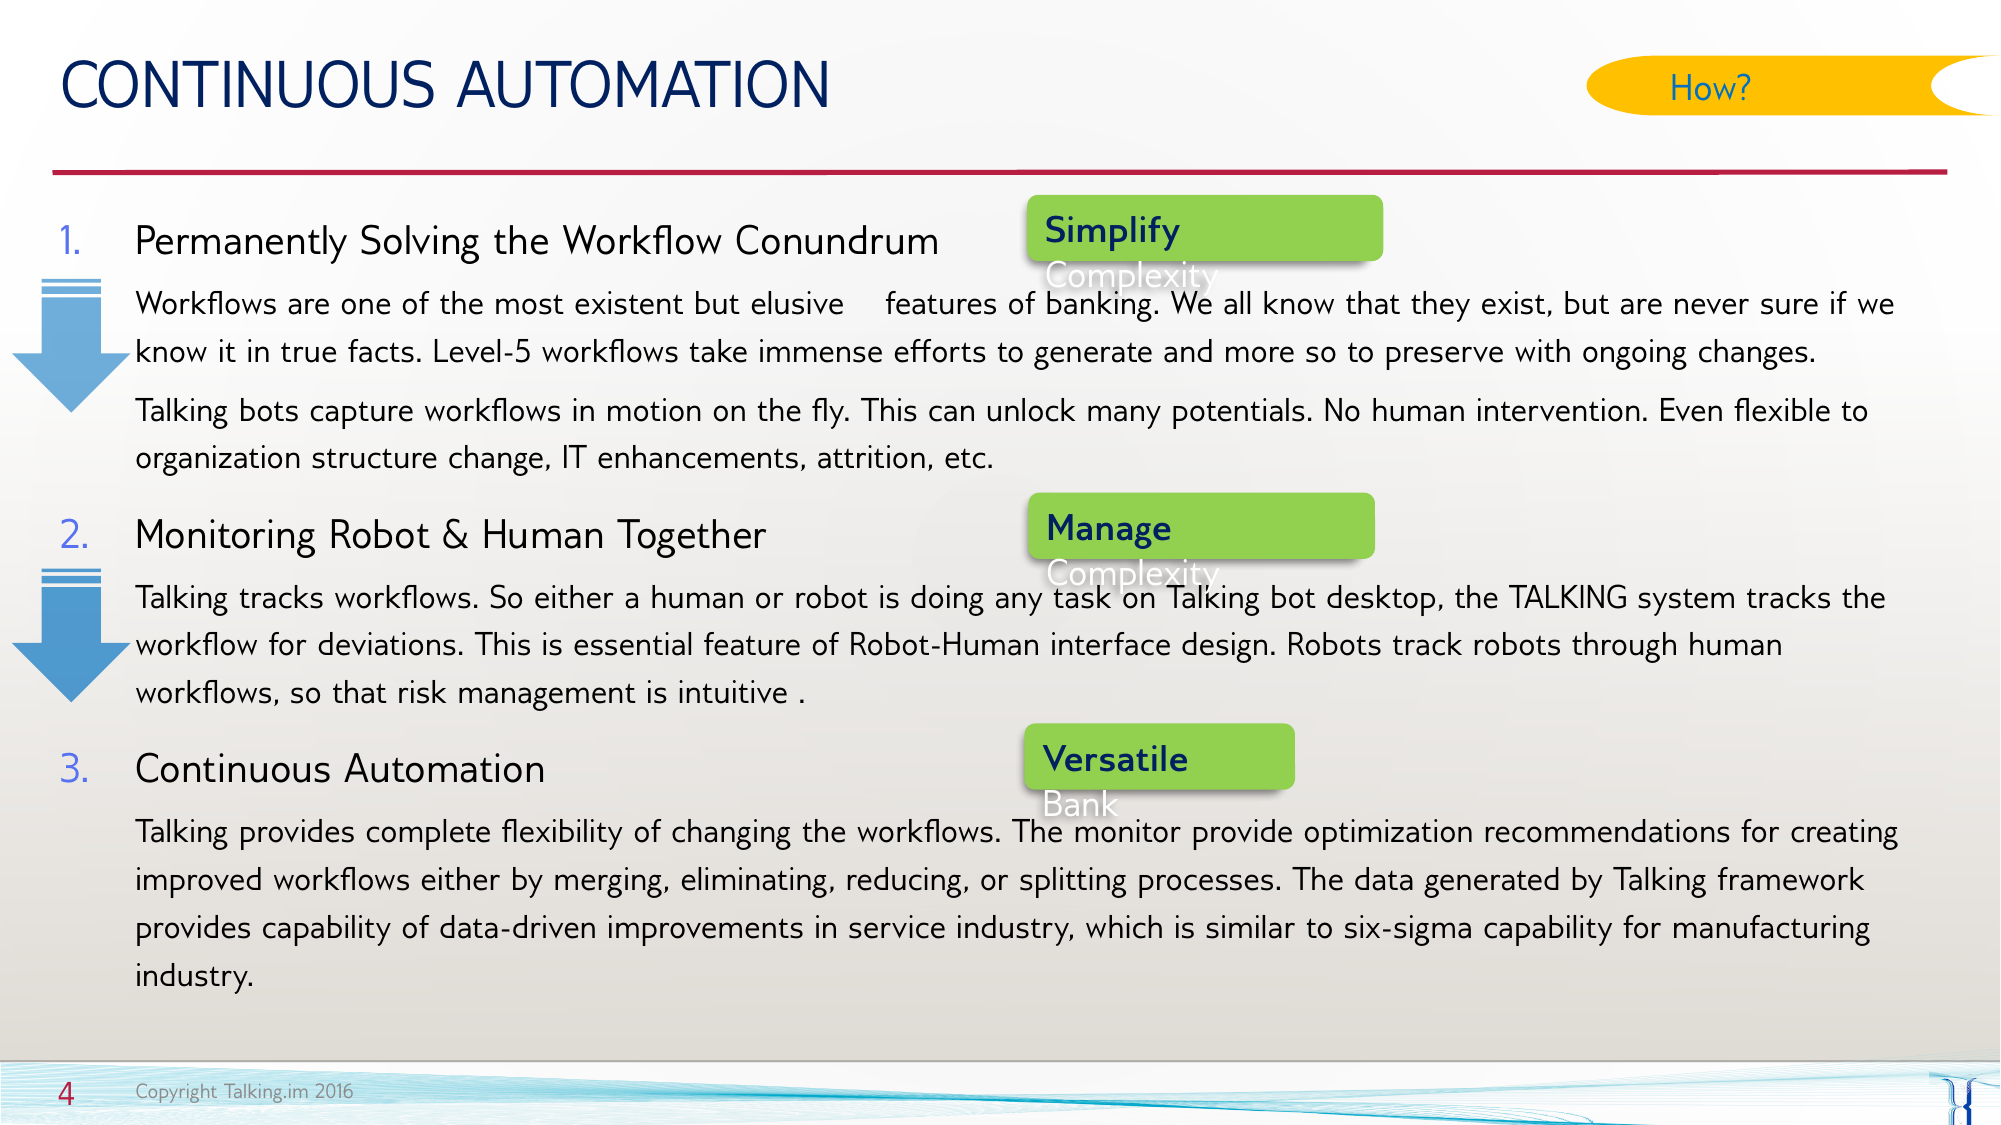

# Continuous Automation
How?
Simplify Complexity
Permanently Solving the Workflow Conundrum
Workflows are one of the most existent but elusive 	features of banking. We all know that they exist, but are never sure if we know it in true facts. Level-5 workflows take immense efforts to generate and more so to preserve with ongoing changes.
Talking bots capture workflows in motion on the fly. This can unlock many potentials. No human intervention. Even flexible to organization structure change, IT enhancements, attrition, etc.
Monitoring Robot & Human Together
Talking tracks workflows. So either a human or robot is doing any task on Talking bot desktop, the TALKING system tracks the workflow for deviations. This is essential feature of Robot-Human interface design. Robots track robots through human workflows, so that risk management is intuitive .
Continuous Automation
Talking provides complete flexibility of changing the workflows. The monitor provide optimization recommendations for creating improved workflows either by merging, eliminating, reducing, or splitting processes. The data generated by Talking framework provides capability of data-driven improvements in service industry, which is similar to six-sigma capability for manufacturing industry.

Manage Complexity

Versatile Bank
Copyright Talking.im 2016
4